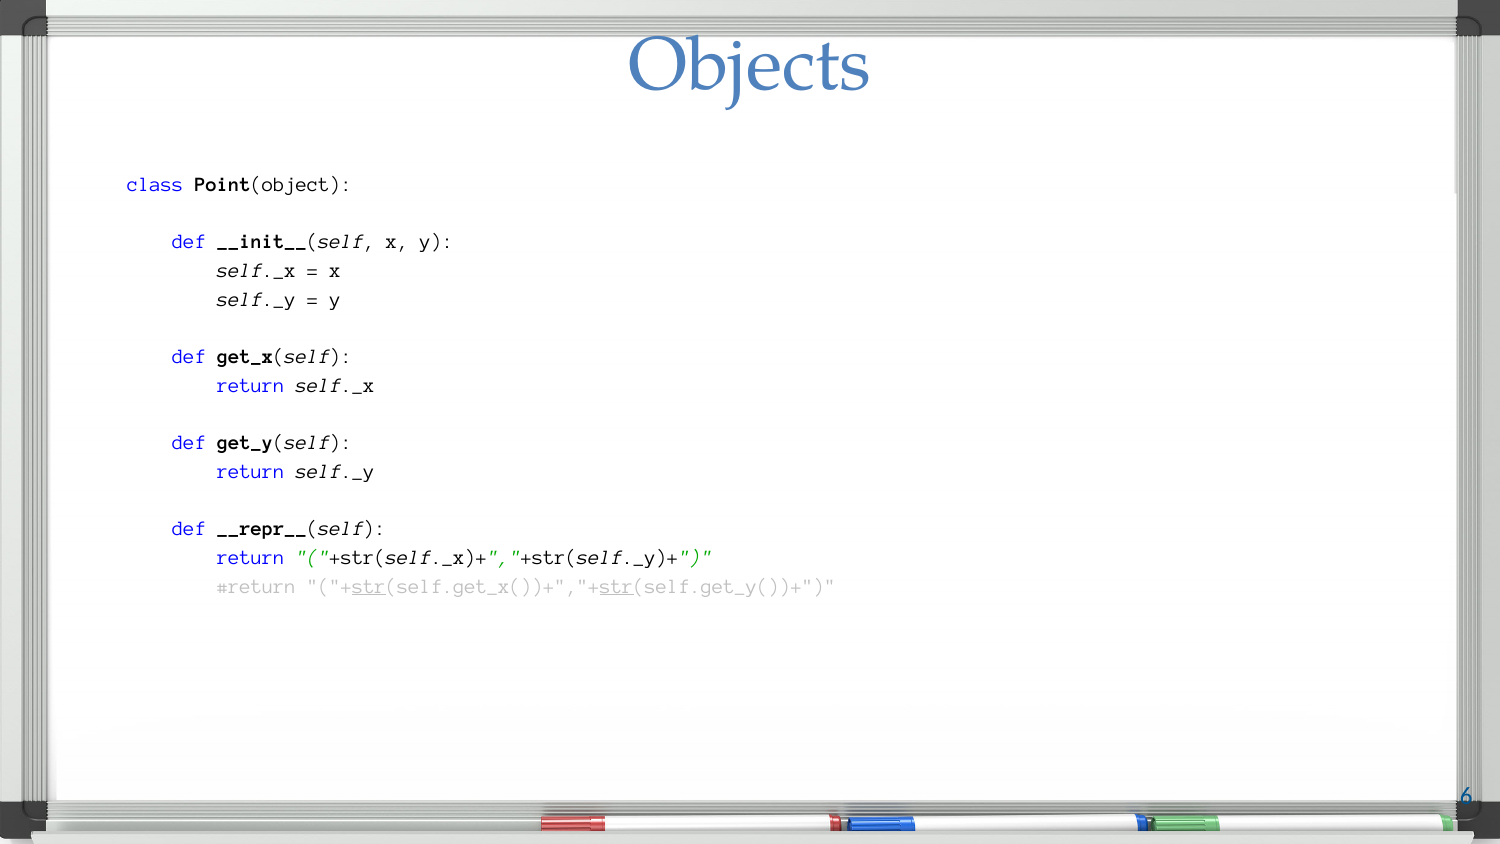

# Objects
class Point(object):

    def __init__(self, x, y):
        self._x = x
        self._y = y

    def get_x(self):
        return self._x

    def get_y(self):
        return self._y

    def __repr__(self):
        return "("+str(self._x)+","+str(self._y)+")"
        #return "("+str(self.get_x())+","+str(self.get_y())+")"
6